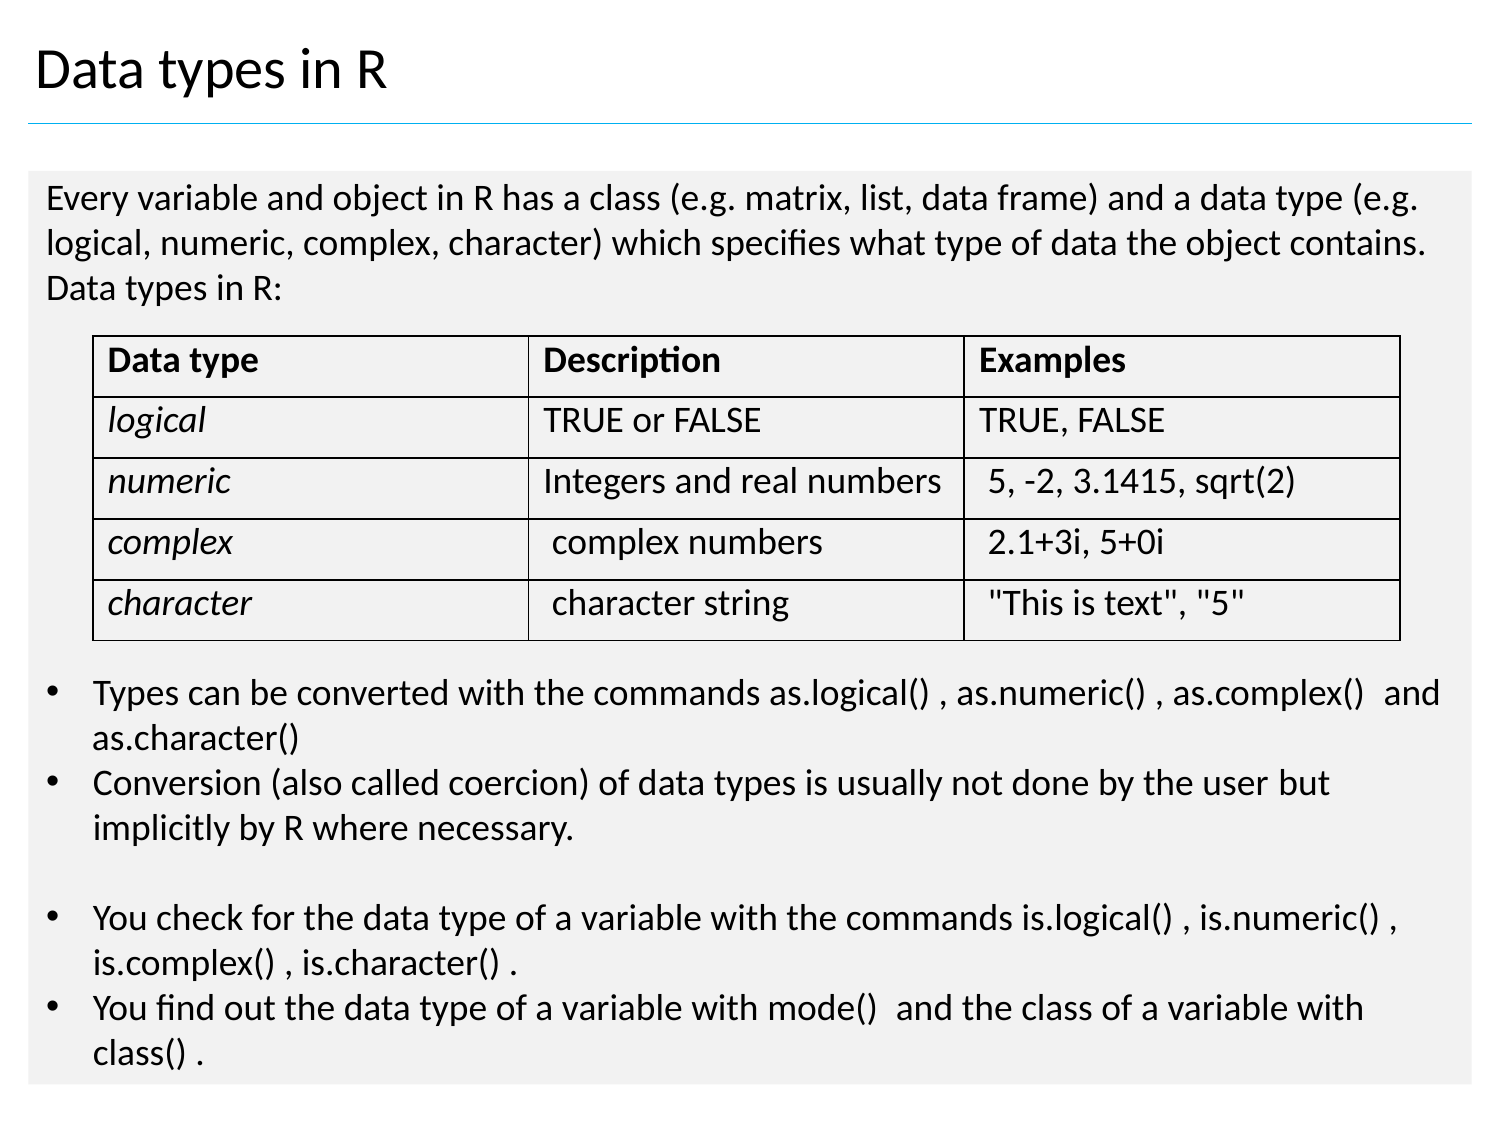

Data types in R
Every variable and object in R has a class (e.g. matrix, list, data frame) and a data type (e.g.
logical, numeric, complex, character) which specifies what type of data the object contains.
Data types in R:

Types can be converted with the commands as.logical() , as.numeric() , as.complex()  and
as.character()
Conversion (also called coercion) of data types is usually not done by the user but implicitly by R where necessary.

You check for the data type of a variable with the commands is.logical() , is.numeric() , is.complex() , is.character() .
You find out the data type of a variable with mode()  and the class of a variable with class() .

| Data type | Description | Examples |
| --- | --- | --- |
| logical | TRUE or FALSE | TRUE, FALSE |
| numeric | Integers and real numbers | 5, -2, 3.1415, sqrt(2) |
| complex | complex numbers | 2.1+3i, 5+0i |
| character | character string | "This is text", "5" |